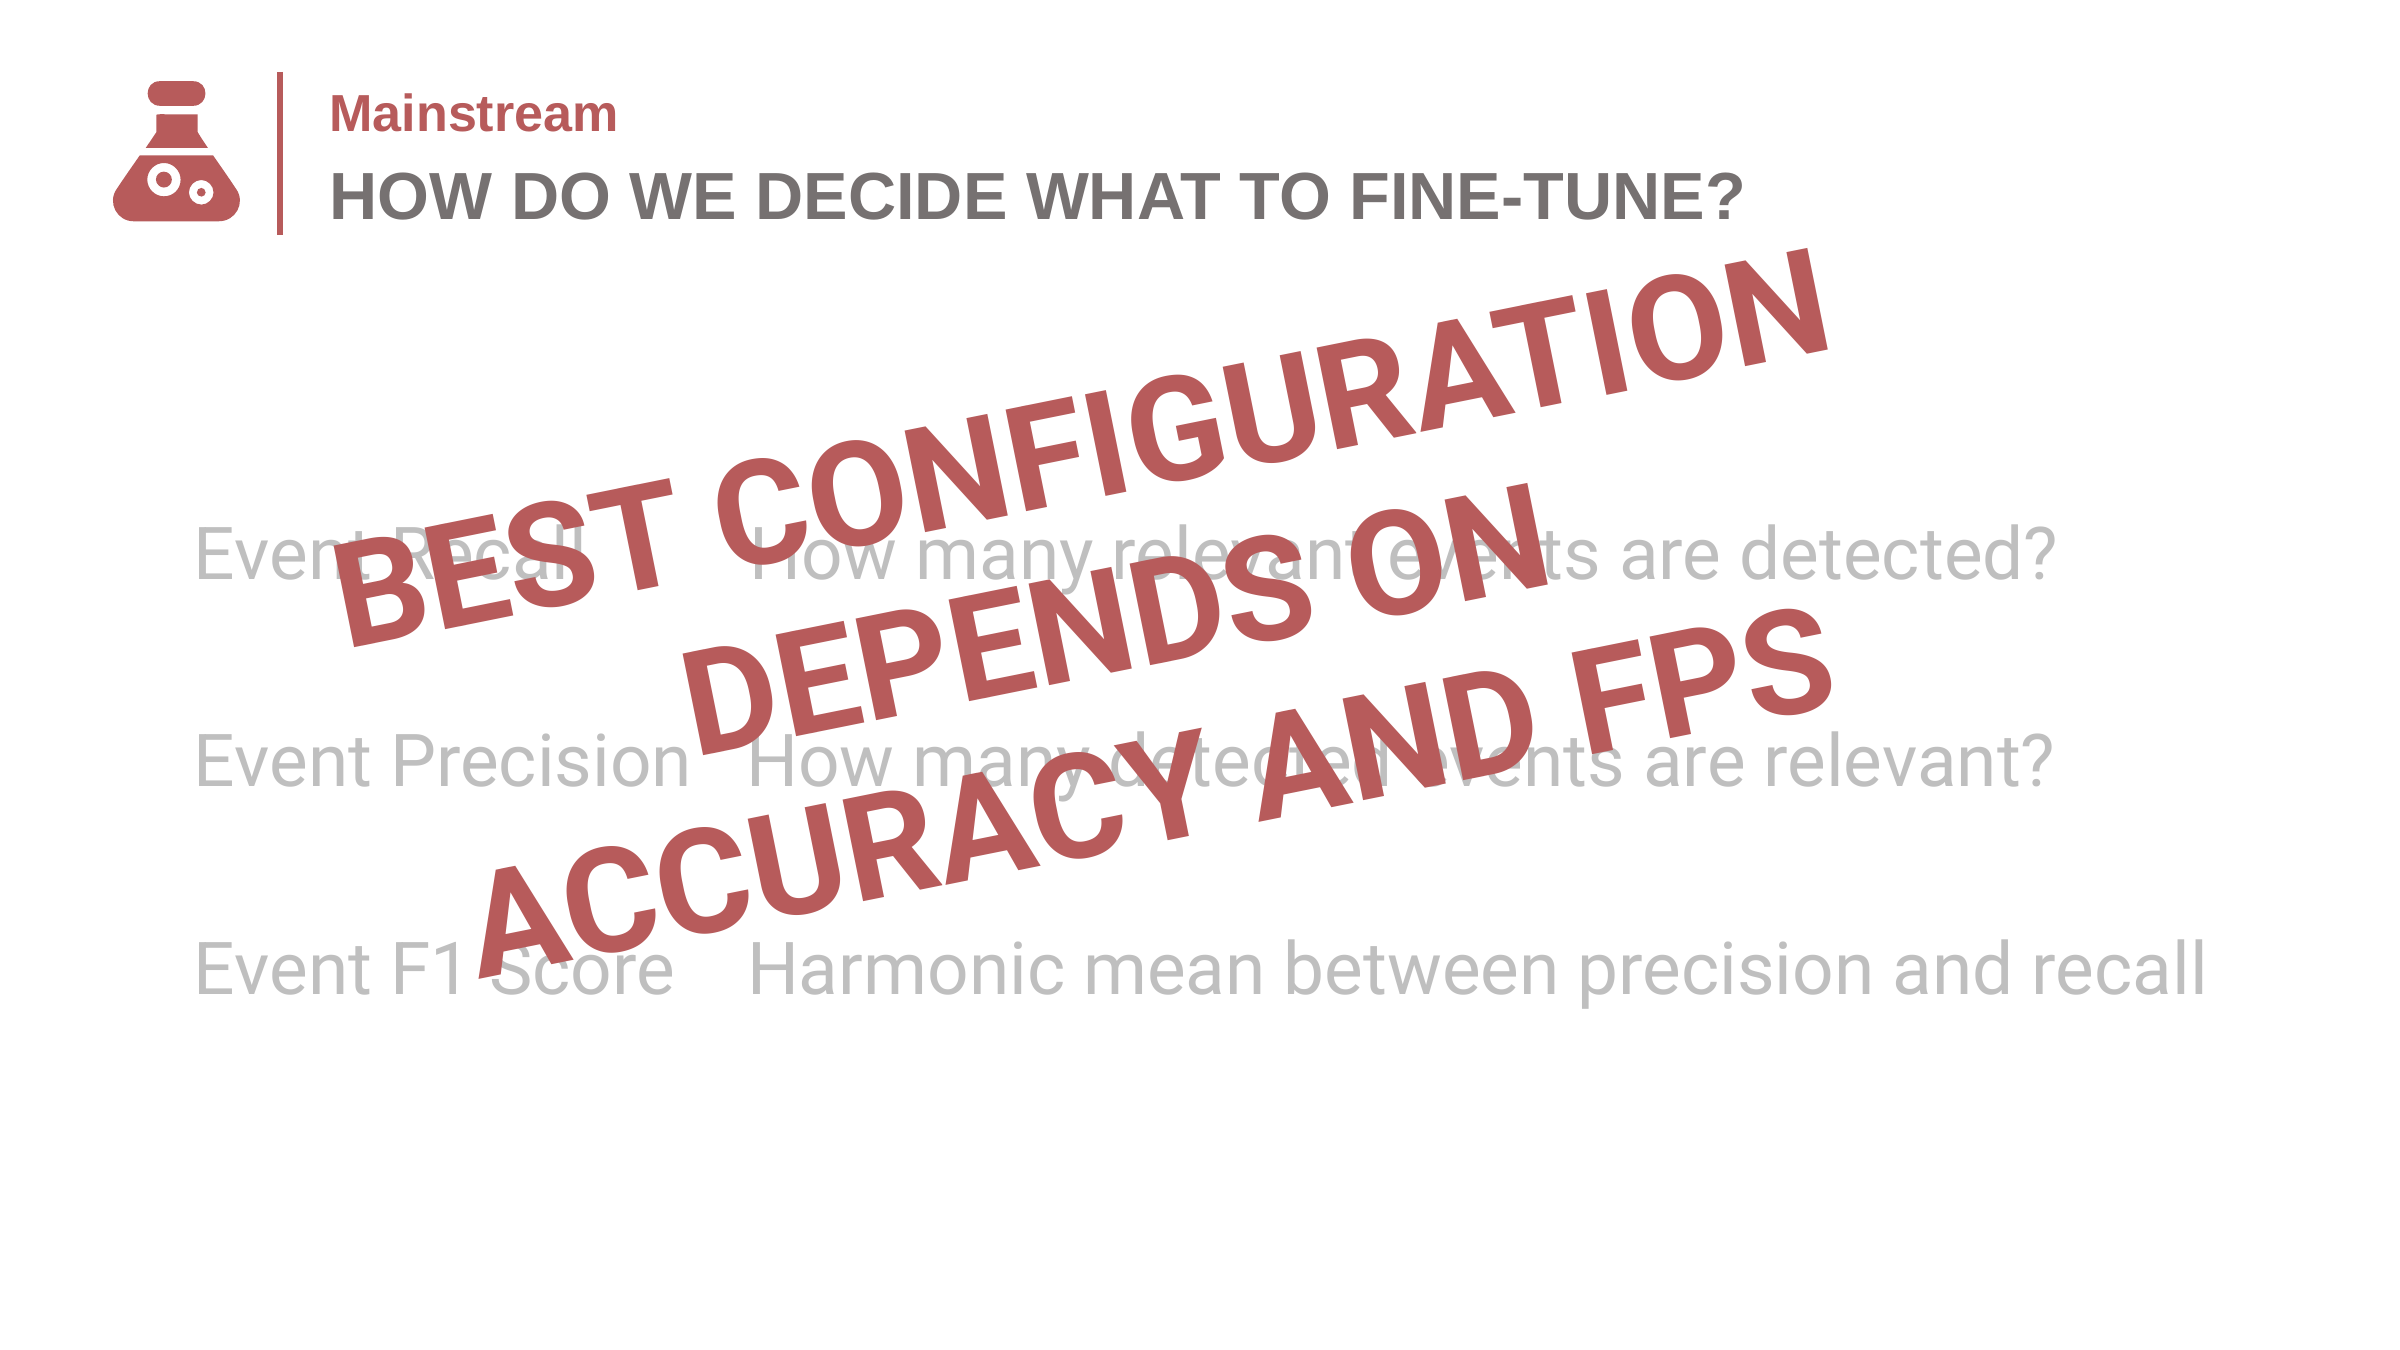

# Mainstream
HOW DO WE DECIDE WHAT TO FINE-TUNE?
BEST CONFIGURATION DEPENDS ON ACCURACY AND FPS
Event Recall         How many relevant events are detected?

Event Precision   How many detected events are relevant?

Event F1 Score    Harmonic mean between precision and recall